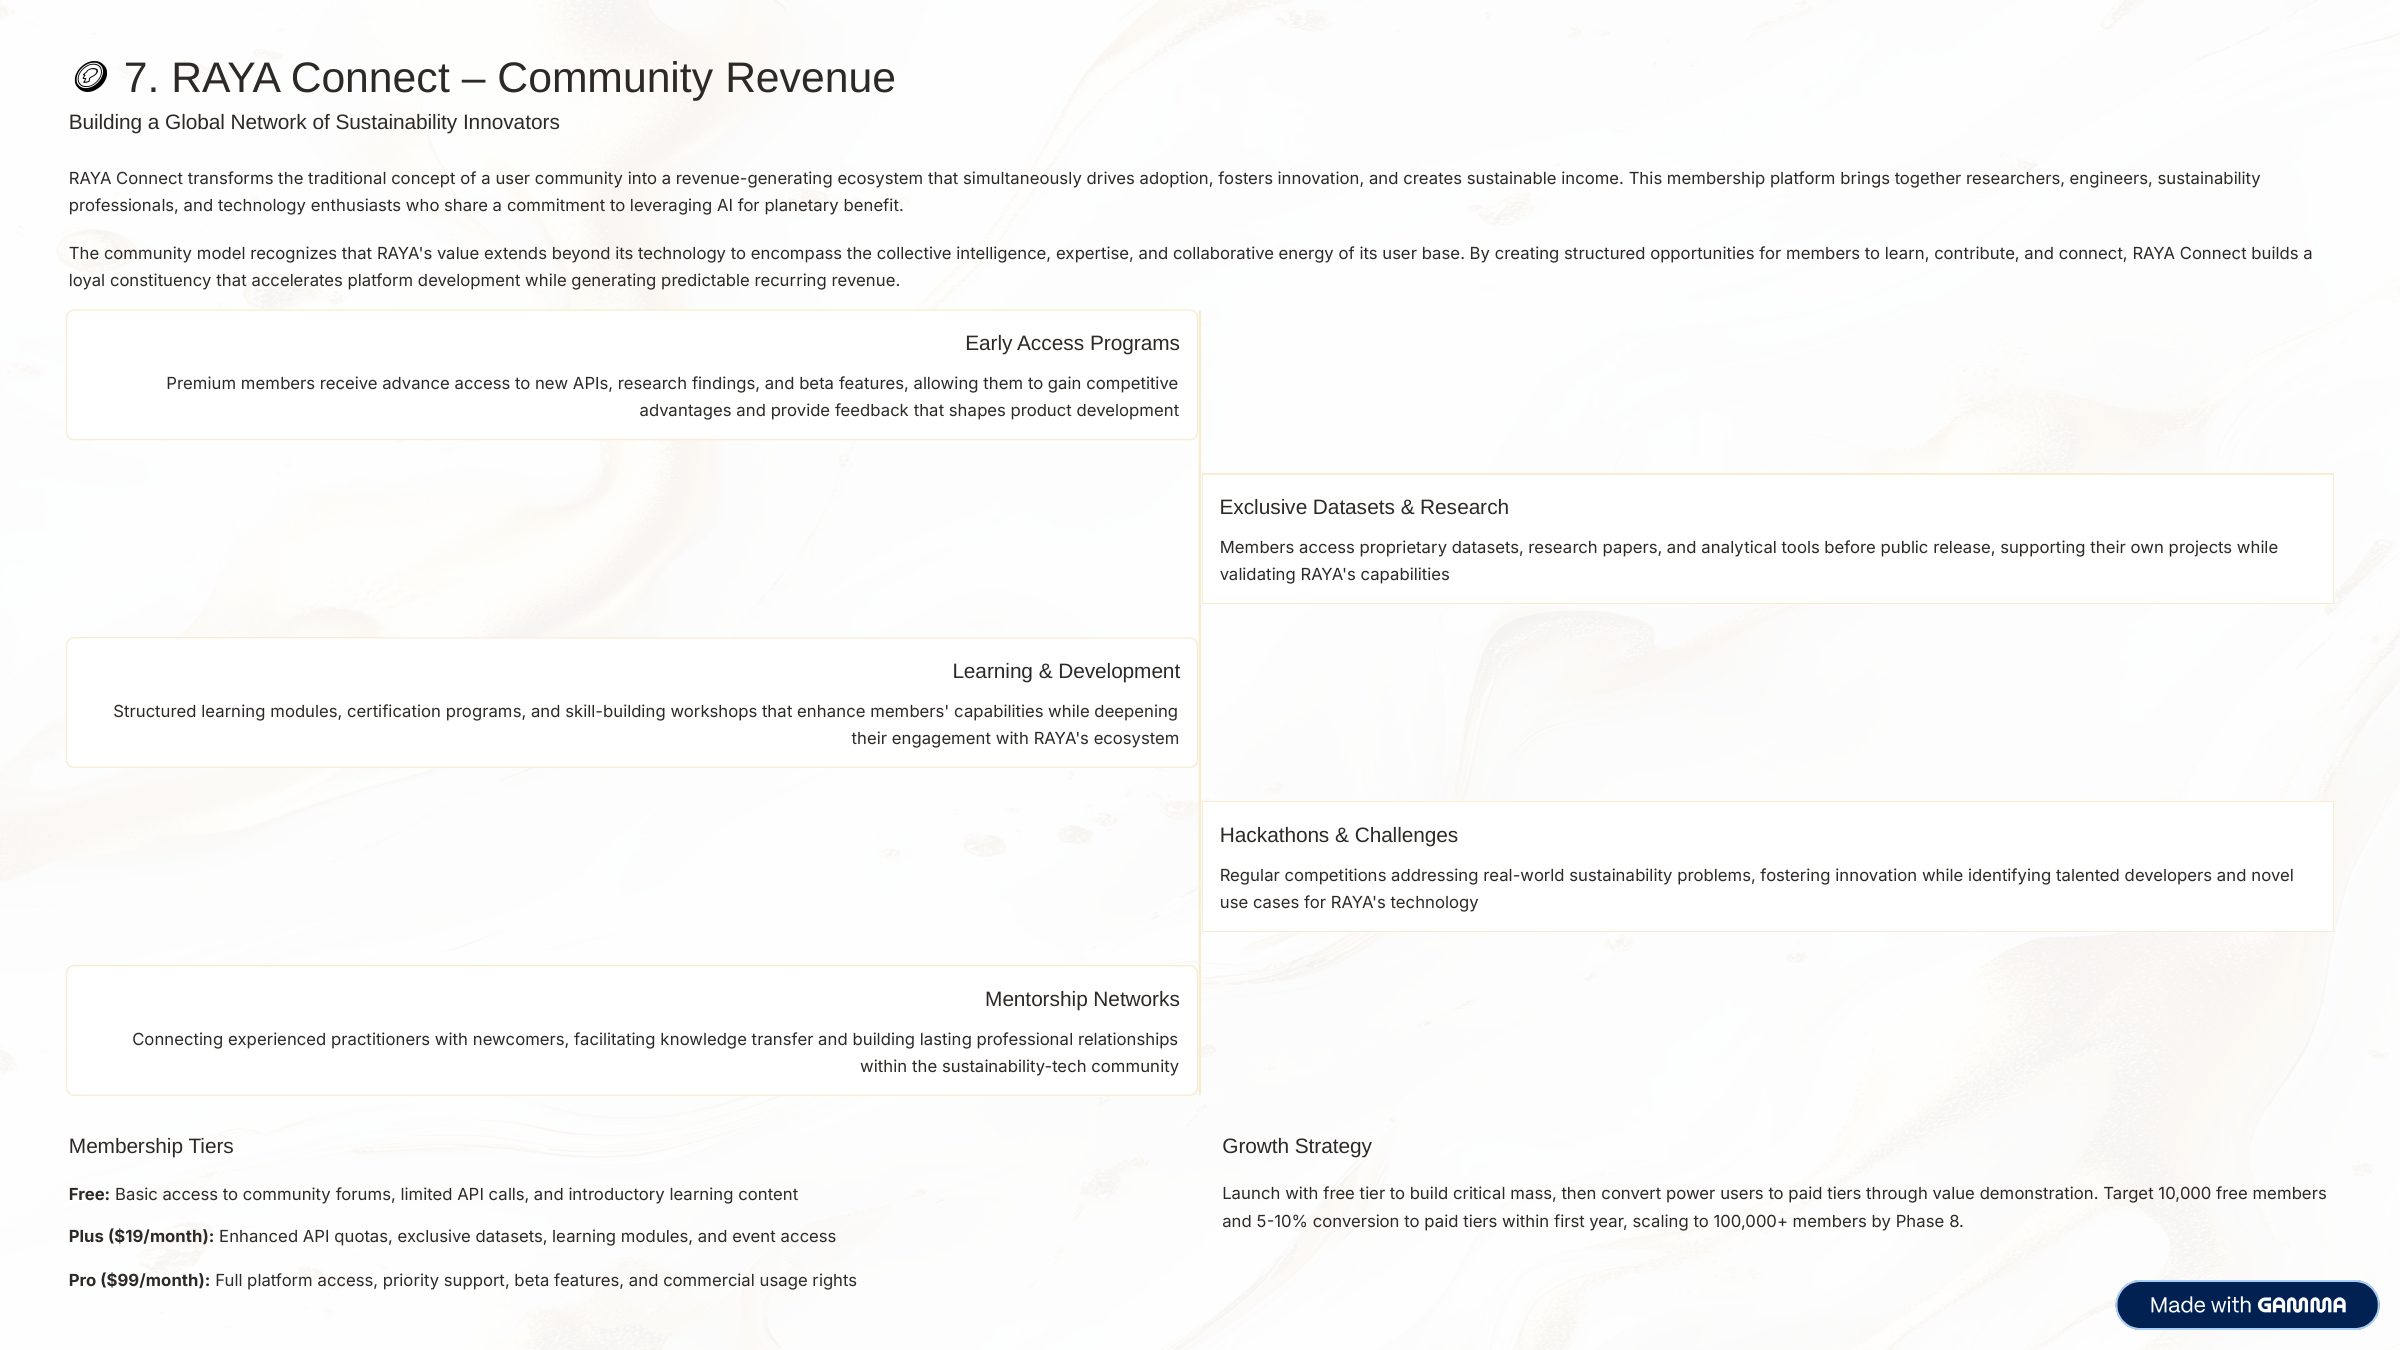

🪙 7. RAYA Connect – Community Revenue
Building a Global Network of Sustainability Innovators
RAYA Connect transforms the traditional concept of a user community into a revenue-generating ecosystem that simultaneously drives adoption, fosters innovation, and creates sustainable income. This membership platform brings together researchers, engineers, sustainability professionals, and technology enthusiasts who share a commitment to leveraging AI for planetary benefit.
The community model recognizes that RAYA's value extends beyond its technology to encompass the collective intelligence, expertise, and collaborative energy of its user base. By creating structured opportunities for members to learn, contribute, and connect, RAYA Connect builds a loyal constituency that accelerates platform development while generating predictable recurring revenue.

Early Access Programs
Premium members receive advance access to new APIs, research findings, and beta features, allowing them to gain competitive advantages and provide feedback that shapes product development

Exclusive Datasets & Research
Members access proprietary datasets, research papers, and analytical tools before public release, supporting their own projects while validating RAYA's capabilities

Learning & Development
Structured learning modules, certification programs, and skill-building workshops that enhance members' capabilities while deepening their engagement with RAYA's ecosystem

Hackathons & Challenges
Regular competitions addressing real-world sustainability problems, fostering innovation while identifying talented developers and novel use cases for RAYA's technology

Mentorship Networks
Connecting experienced practitioners with newcomers, facilitating knowledge transfer and building lasting professional relationships within the sustainability-tech community
Membership Tiers
Growth Strategy
Free: Basic access to community forums, limited API calls, and introductory learning content
Launch with free tier to build critical mass, then convert power users to paid tiers through value demonstration. Target 10,000 free members and 5-10% conversion to paid tiers within first year, scaling to 100,000+ members by Phase 8.
Plus ($19/month): Enhanced API quotas, exclusive datasets, learning modules, and event access
Pro ($99/month): Full platform access, priority support, beta features, and commercial usage rights